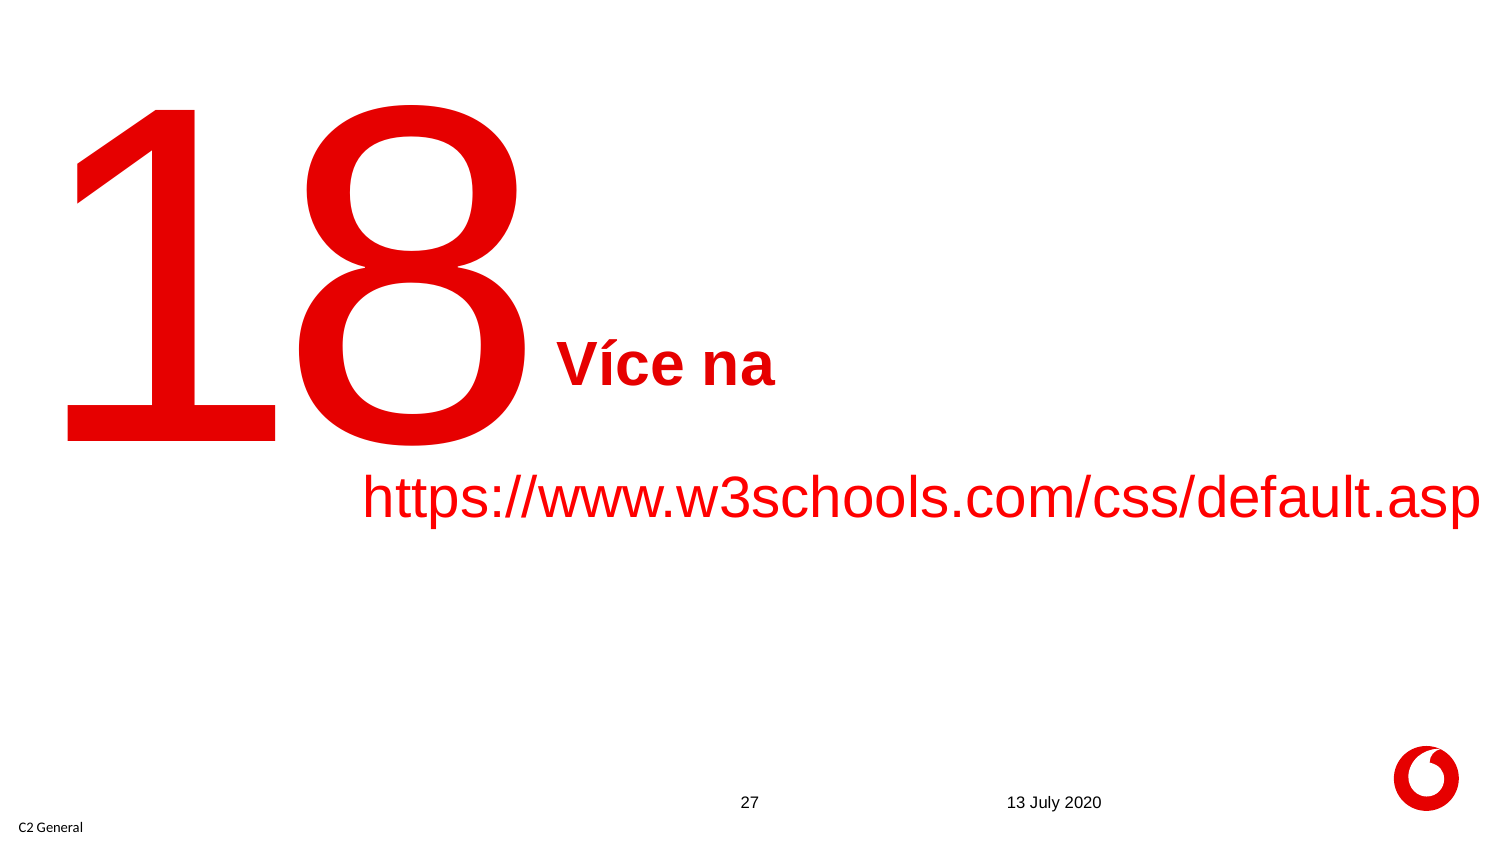

18

# Více na

https://www.w3schools.com/css/default.asp
13 July 2020
27